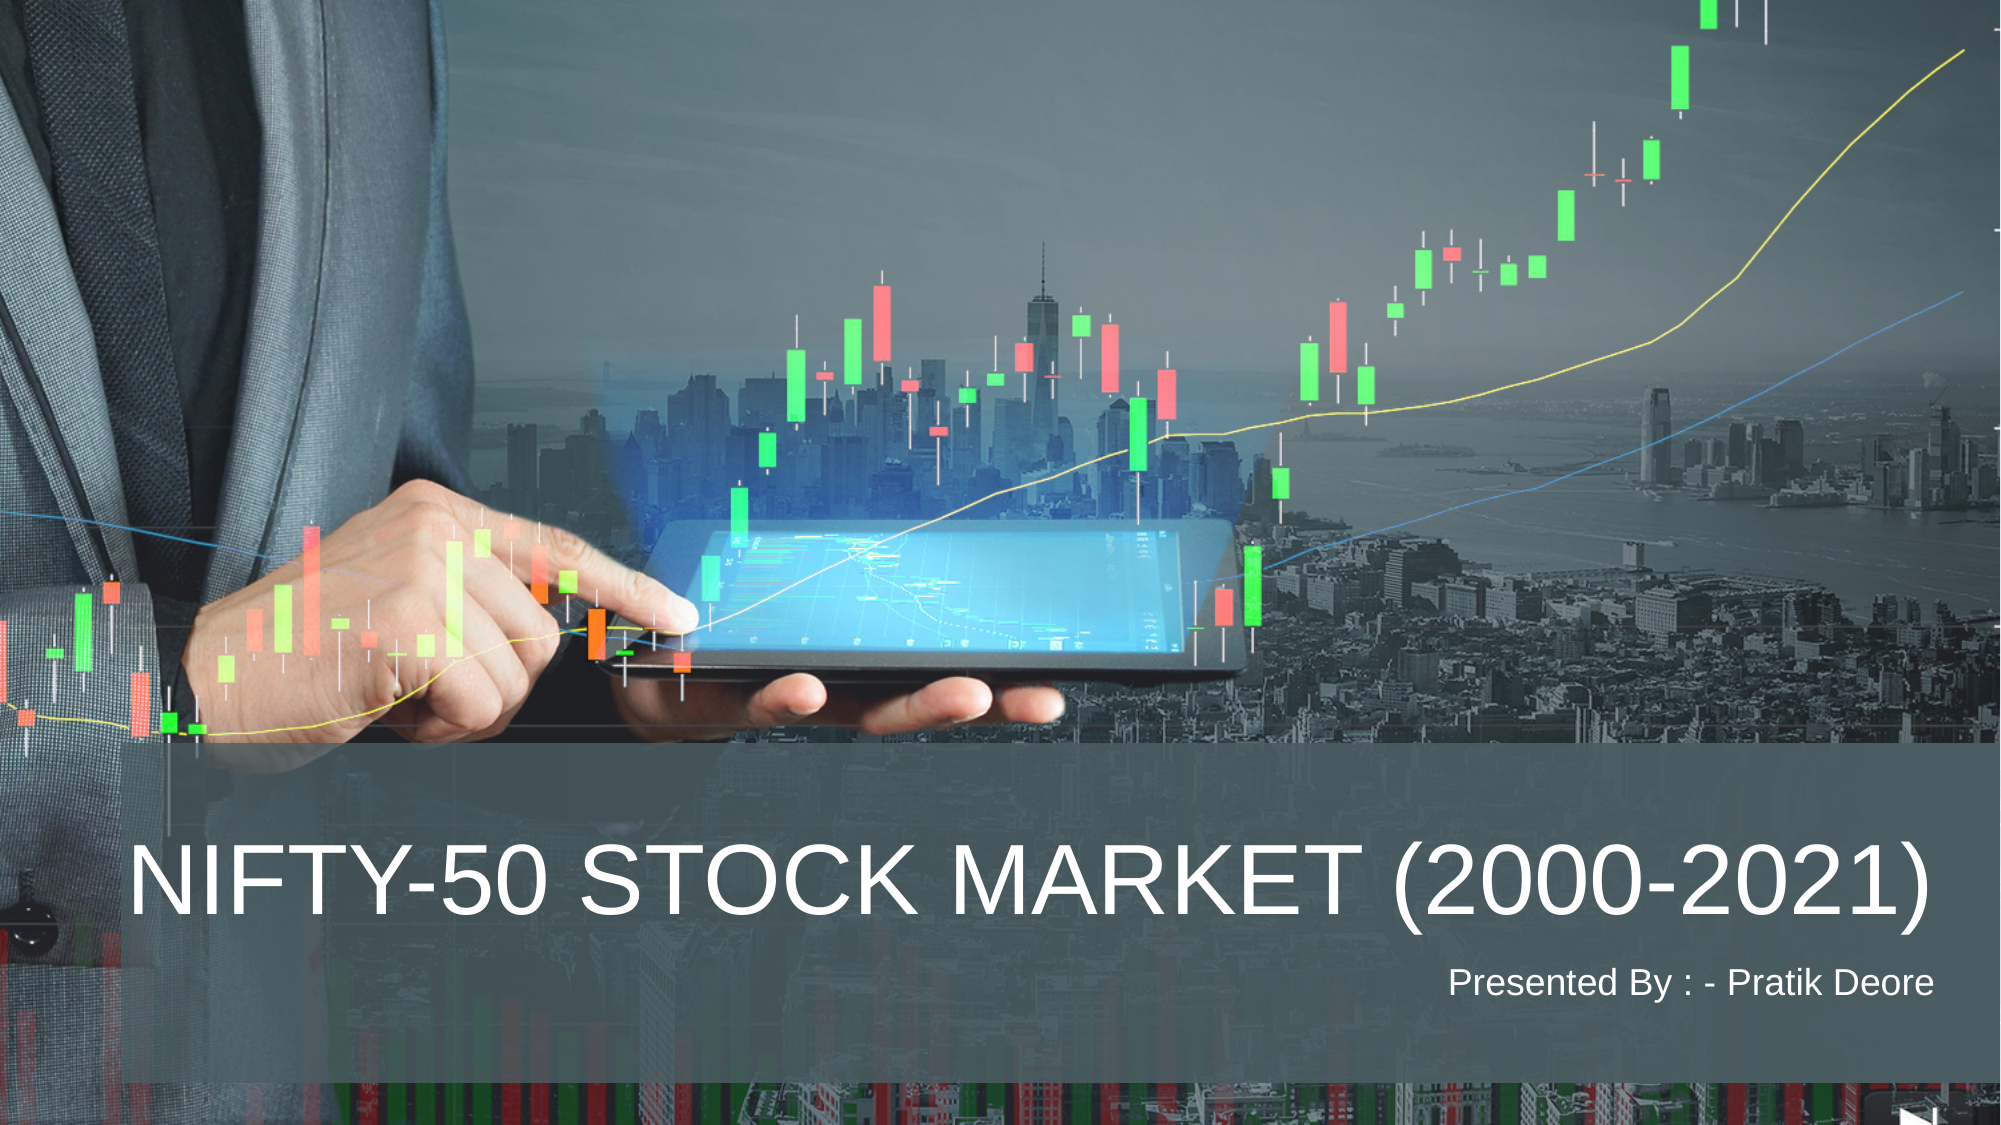

NIFTY-50 STOCK MARKET (2000-2021)
Presented By : - Pratik Deore